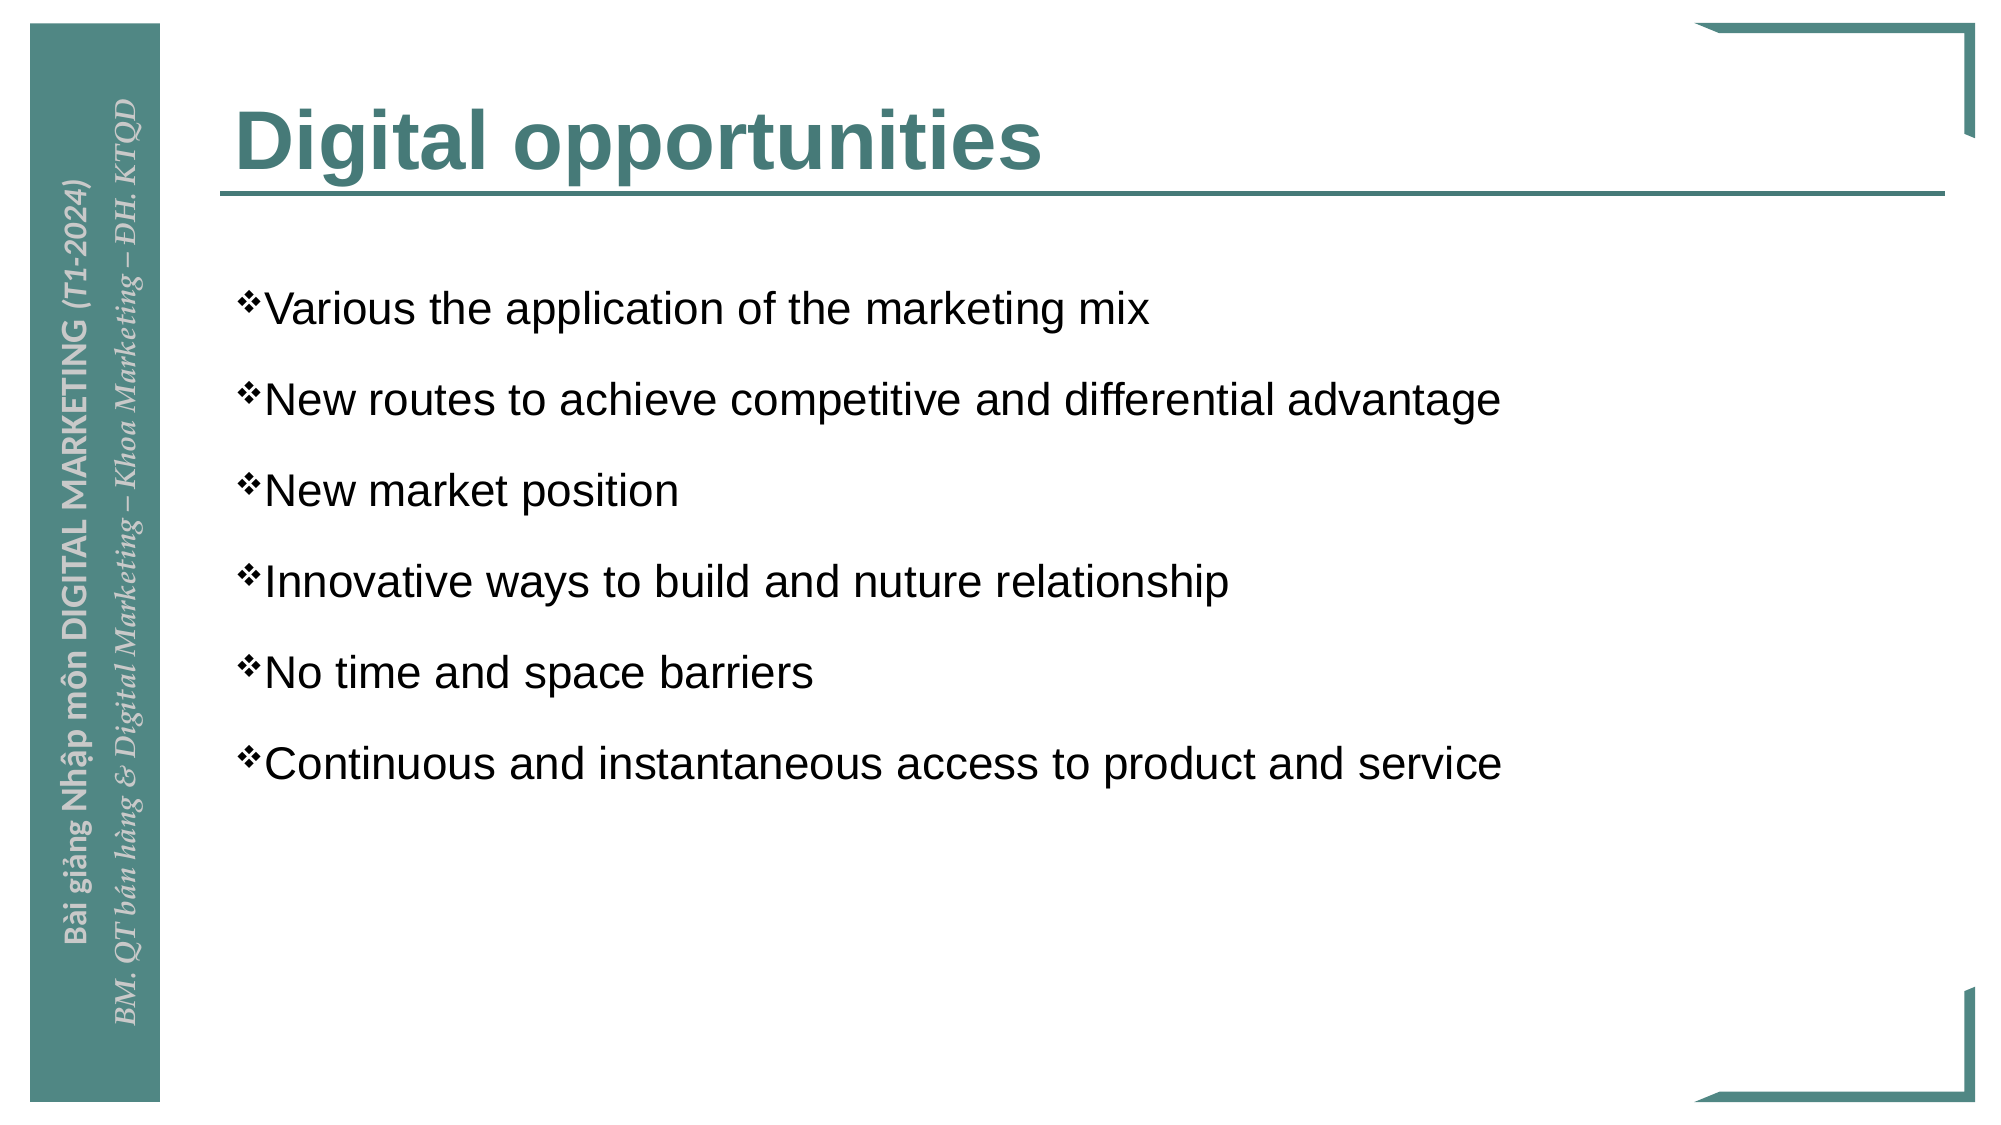

# Digital opportunities
Various the application of the marketing mix
New routes to achieve competitive and differential advantage
New market position
Innovative ways to build and nuture relationship
No time and space barriers
Continuous and instantaneous access to product and service